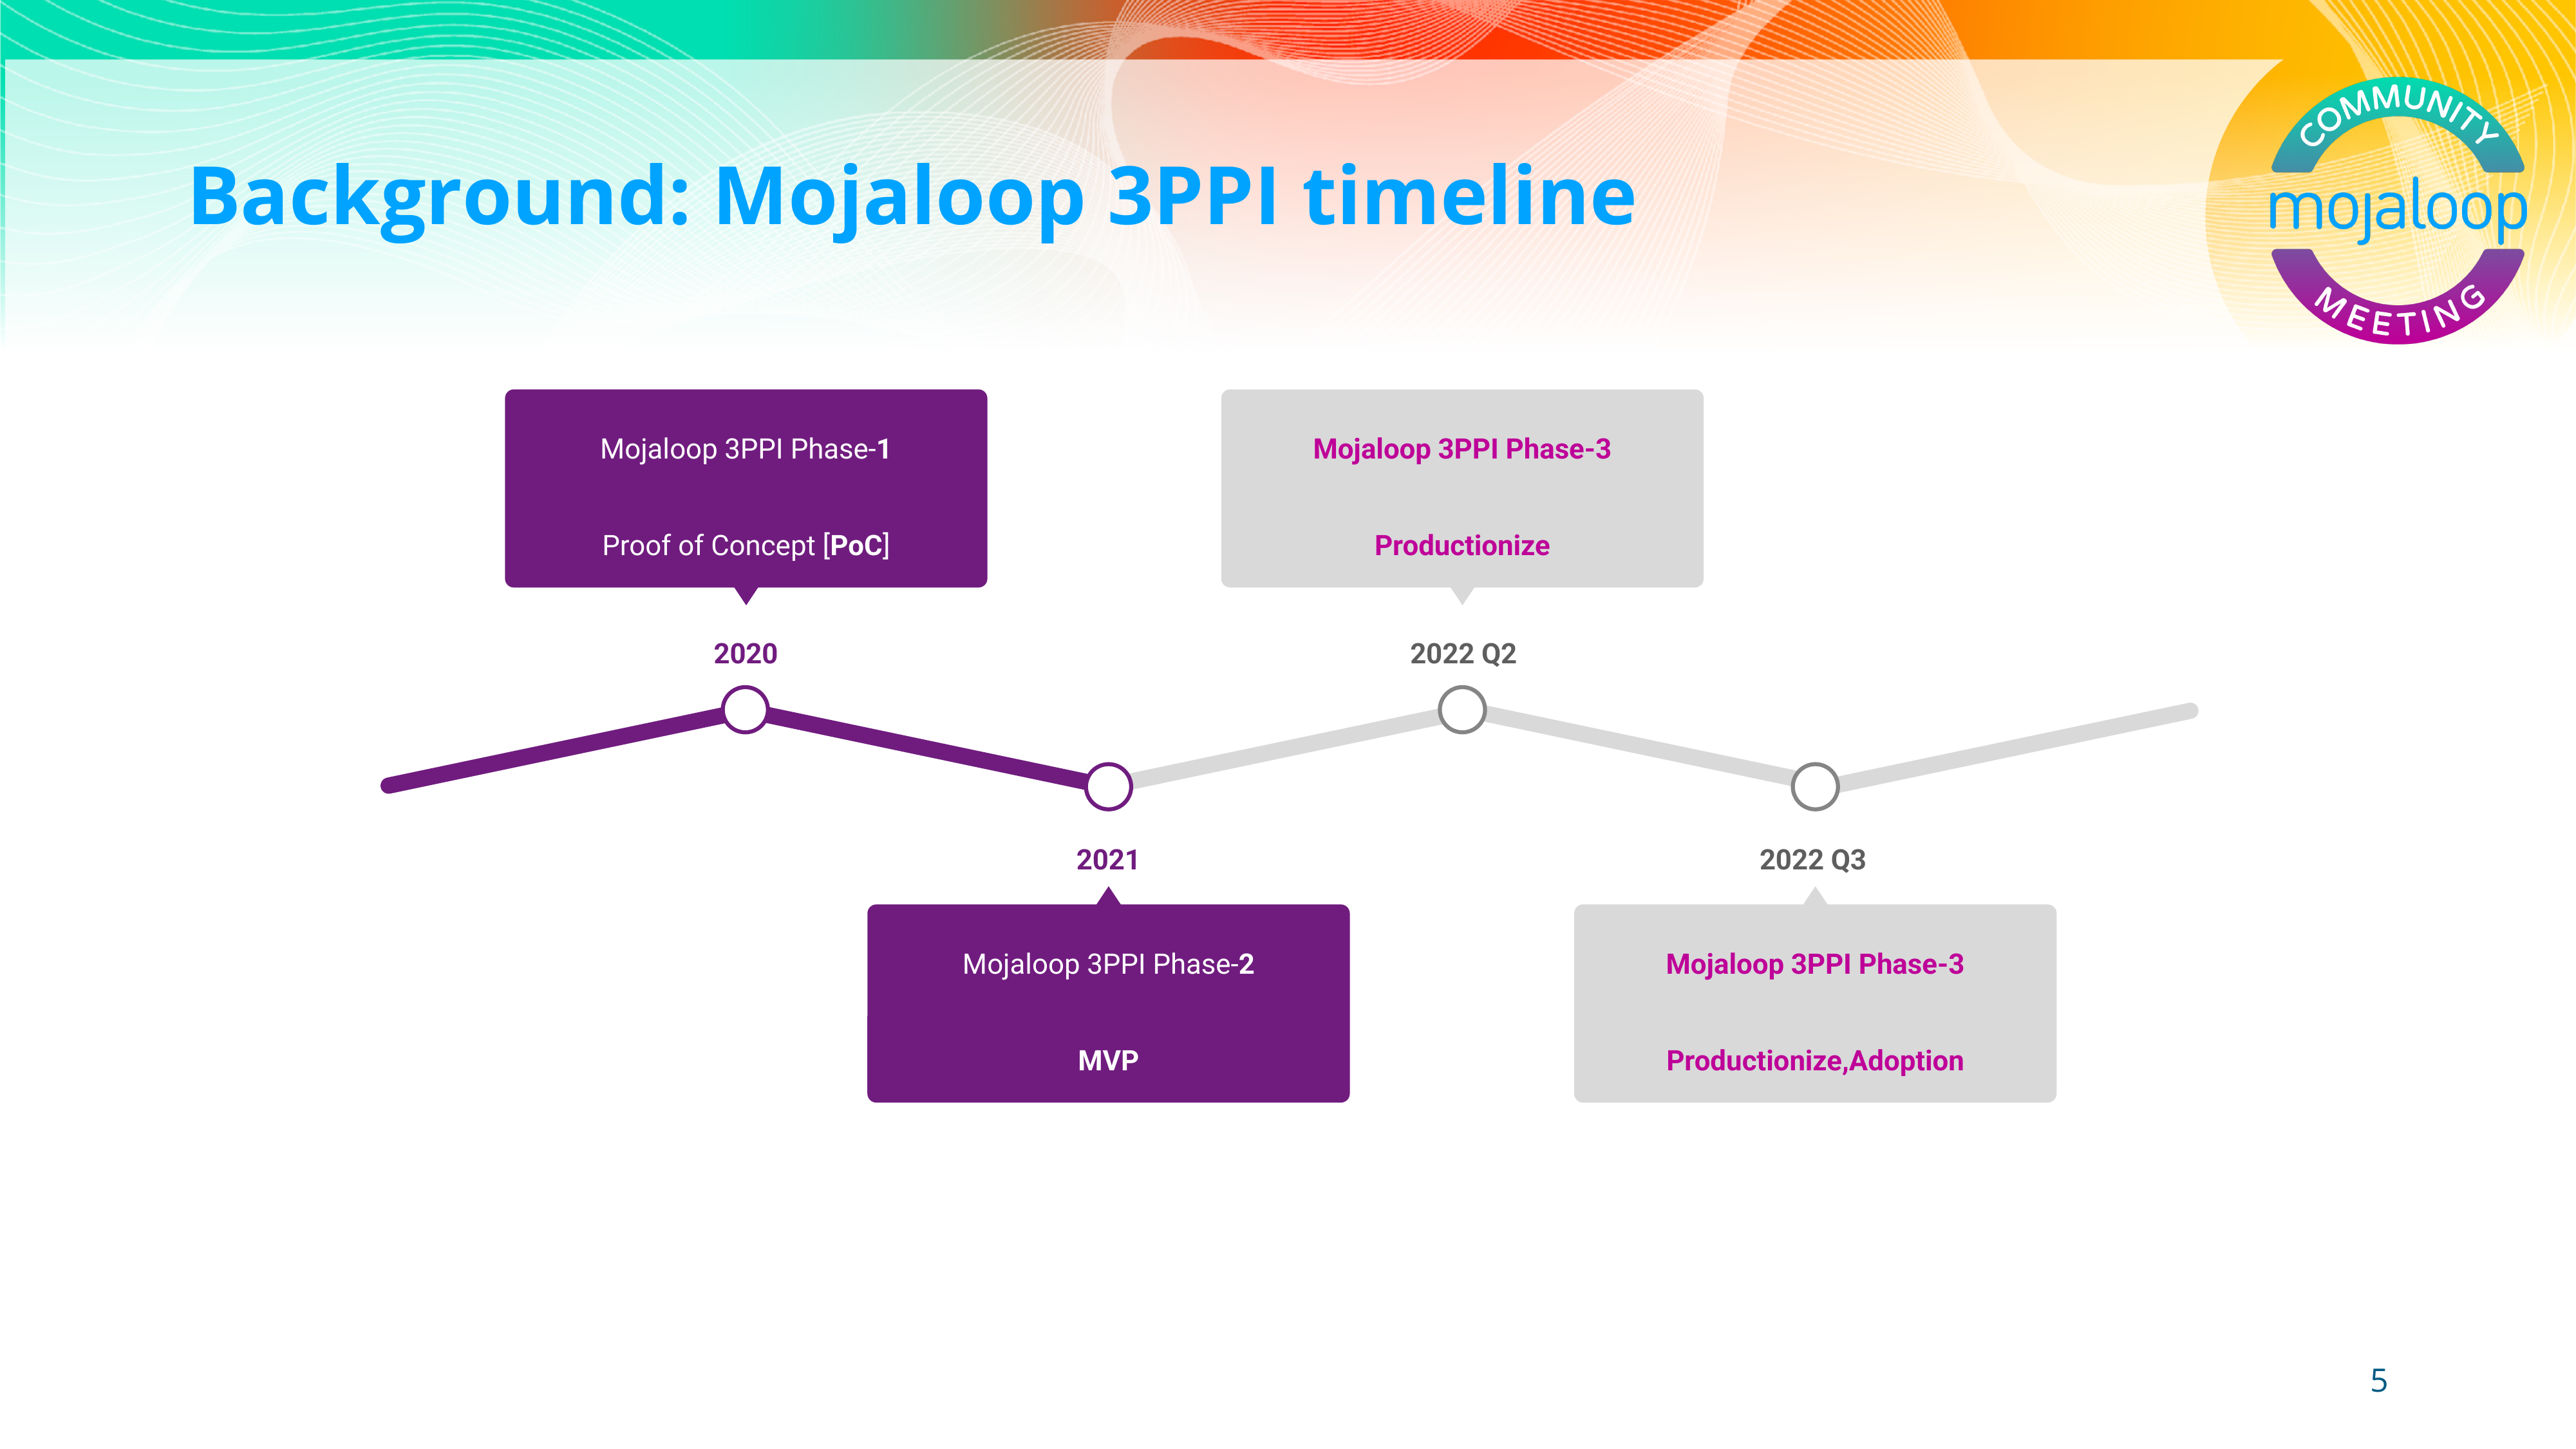

# Background: Mojaloop 3PPI timeline

Mojaloop 3PPI Phase-1
Proof of Concept [PoC]

2020

Mojaloop 3PPI Phase-3
Productionize

2022 Q2

2021

Mojaloop 3PPI Phase-2
MVP

2022 Q3

Mojaloop 3PPI Phase-3
Productionize,Adoption
5